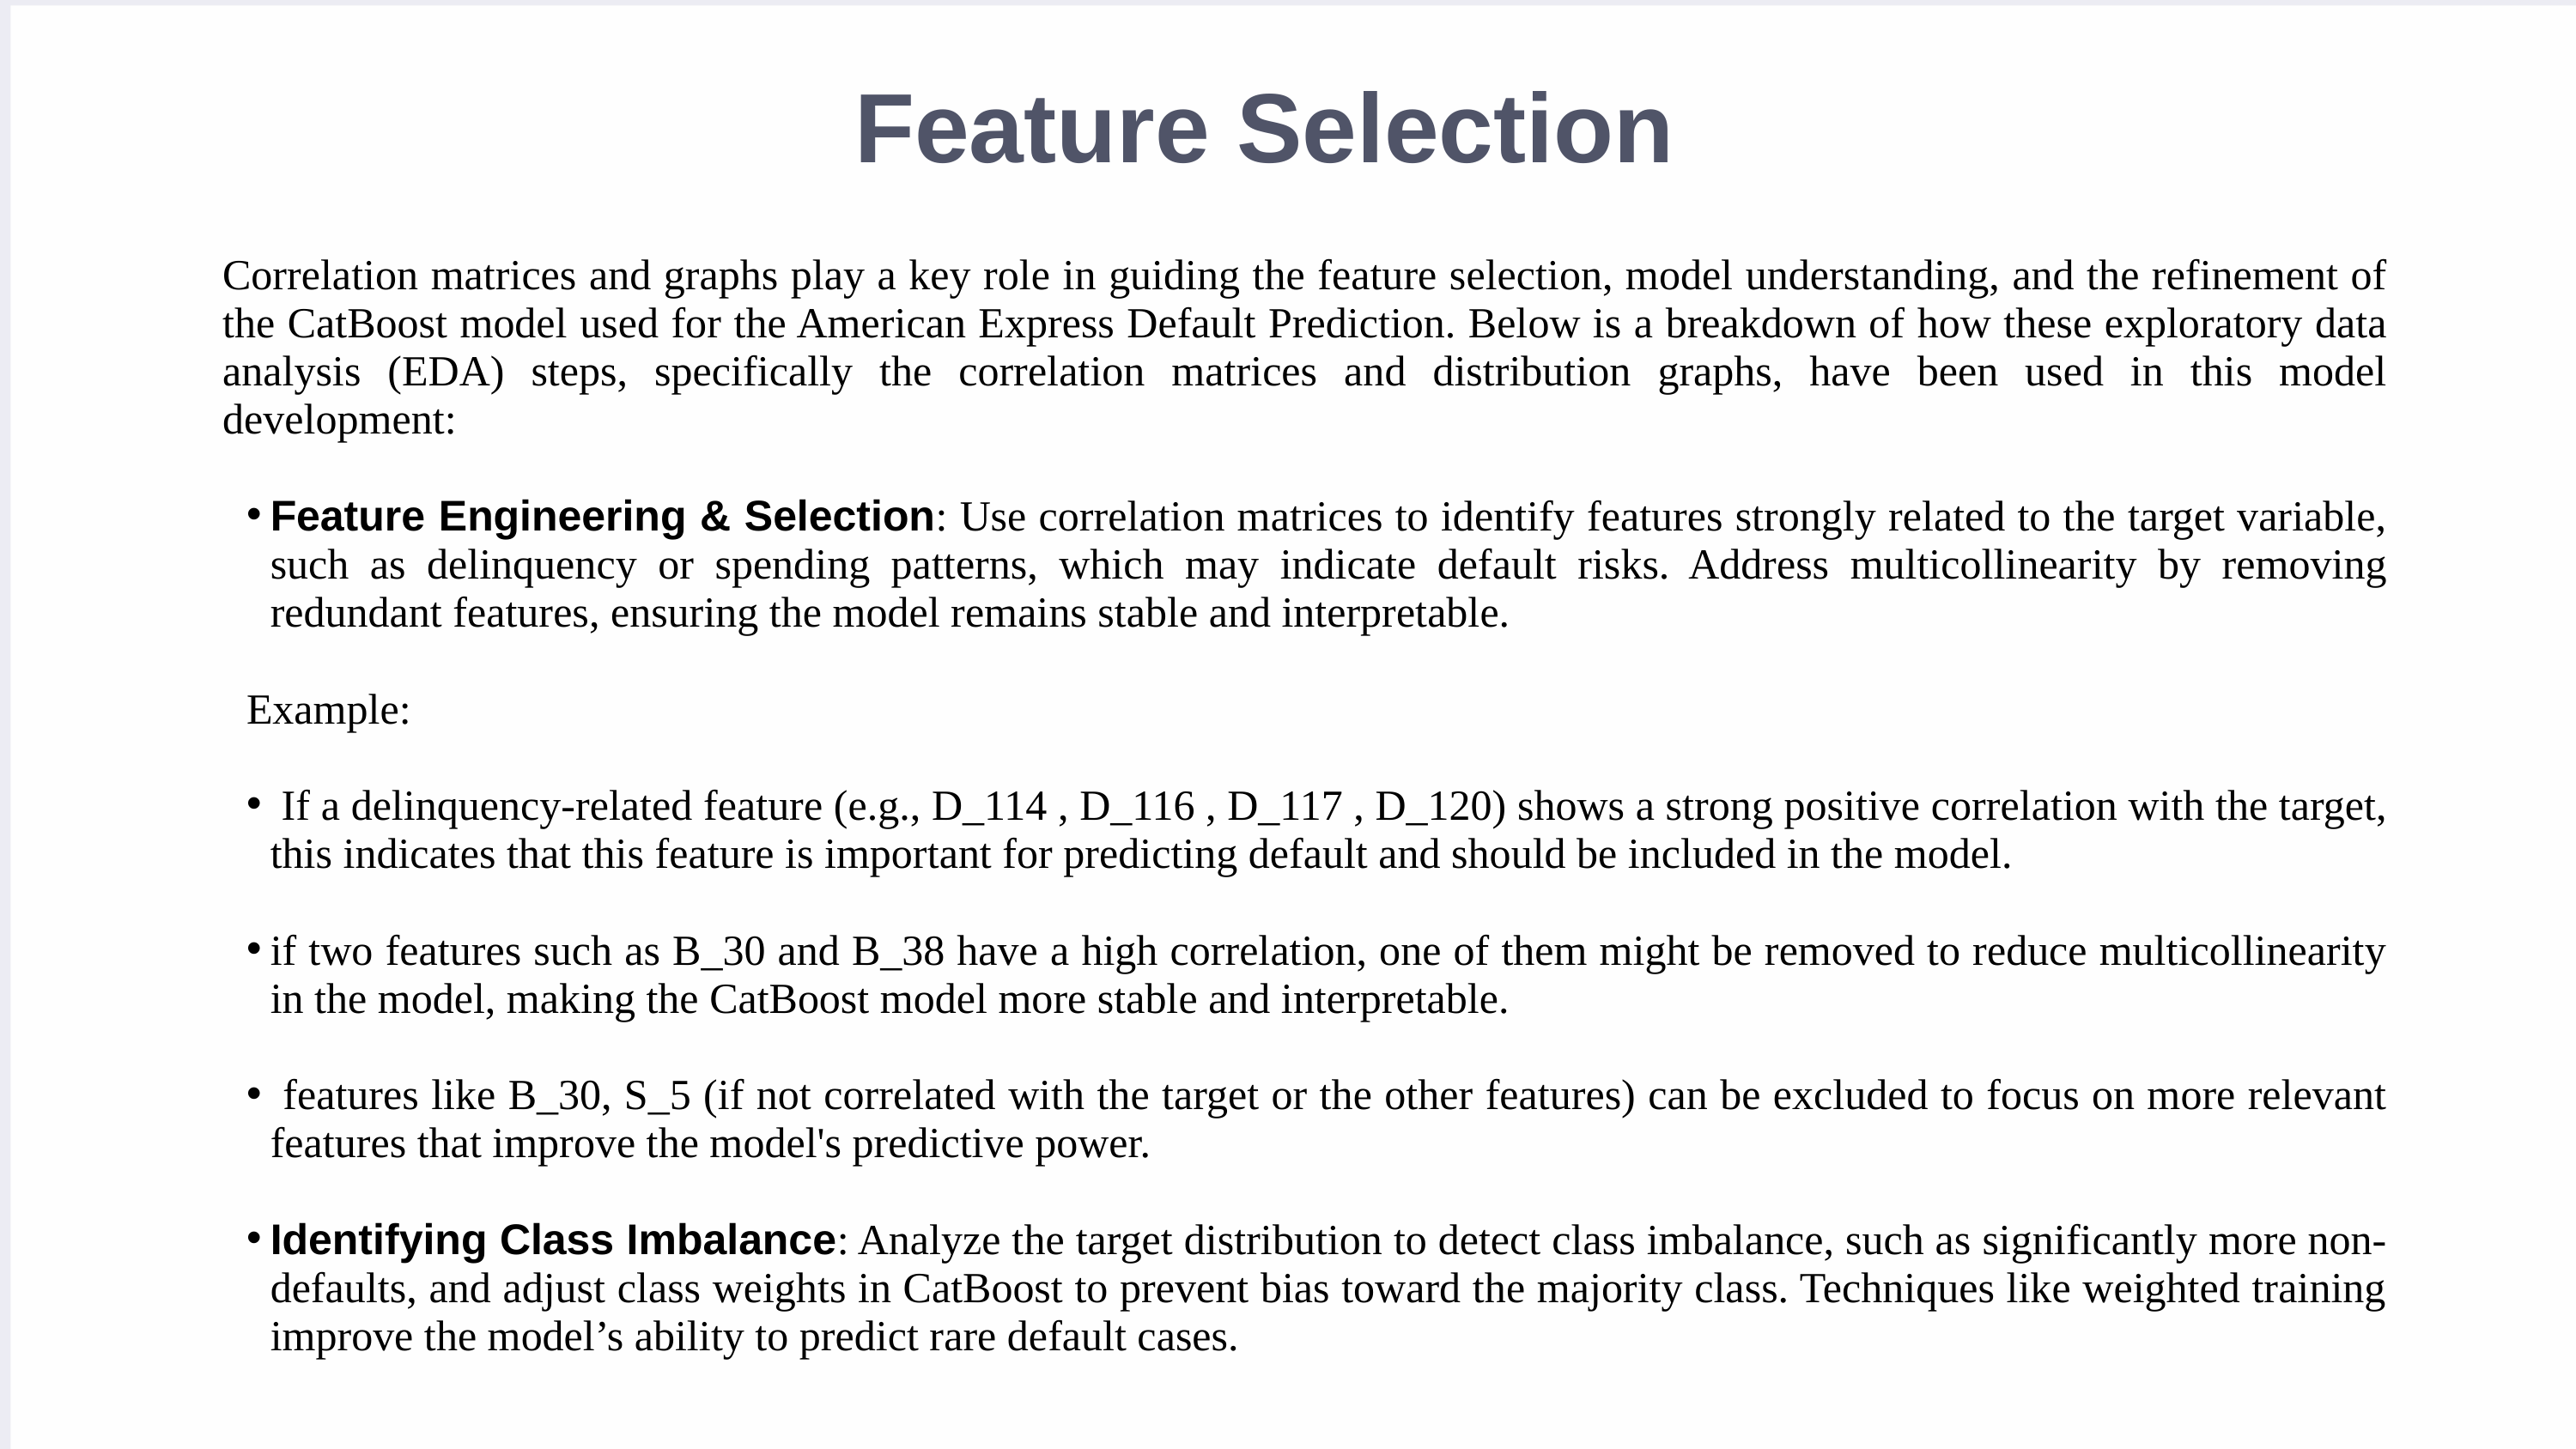

Feature Selection

Correlation matrices and graphs play a key role in guiding the feature selection, model understanding, and the refinement of the CatBoost model used for the American Express Default Prediction. Below is a breakdown of how these exploratory data analysis (EDA) steps, specifically the correlation matrices and distribution graphs, have been used in this model development:

Feature Engineering & Selection: Use correlation matrices to identify features strongly related to the target variable, such as delinquency or spending patterns, which may indicate default risks. Address multicollinearity by removing redundant features, ensuring the model remains stable and interpretable.

Example:

 If a delinquency-related feature (e.g., D_114 , D_116 , D_117 , D_120) shows a strong positive correlation with the target, this indicates that this feature is important for predicting default and should be included in the model.

if two features such as B_30 and B_38 have a high correlation, one of them might be removed to reduce multicollinearity in the model, making the CatBoost model more stable and interpretable.

 features like B_30, S_5 (if not correlated with the target or the other features) can be excluded to focus on more relevant features that improve the model's predictive power.

Identifying Class Imbalance: Analyze the target distribution to detect class imbalance, such as significantly more non-defaults, and adjust class weights in CatBoost to prevent bias toward the majority class. Techniques like weighted training improve the model’s ability to predict rare default cases.